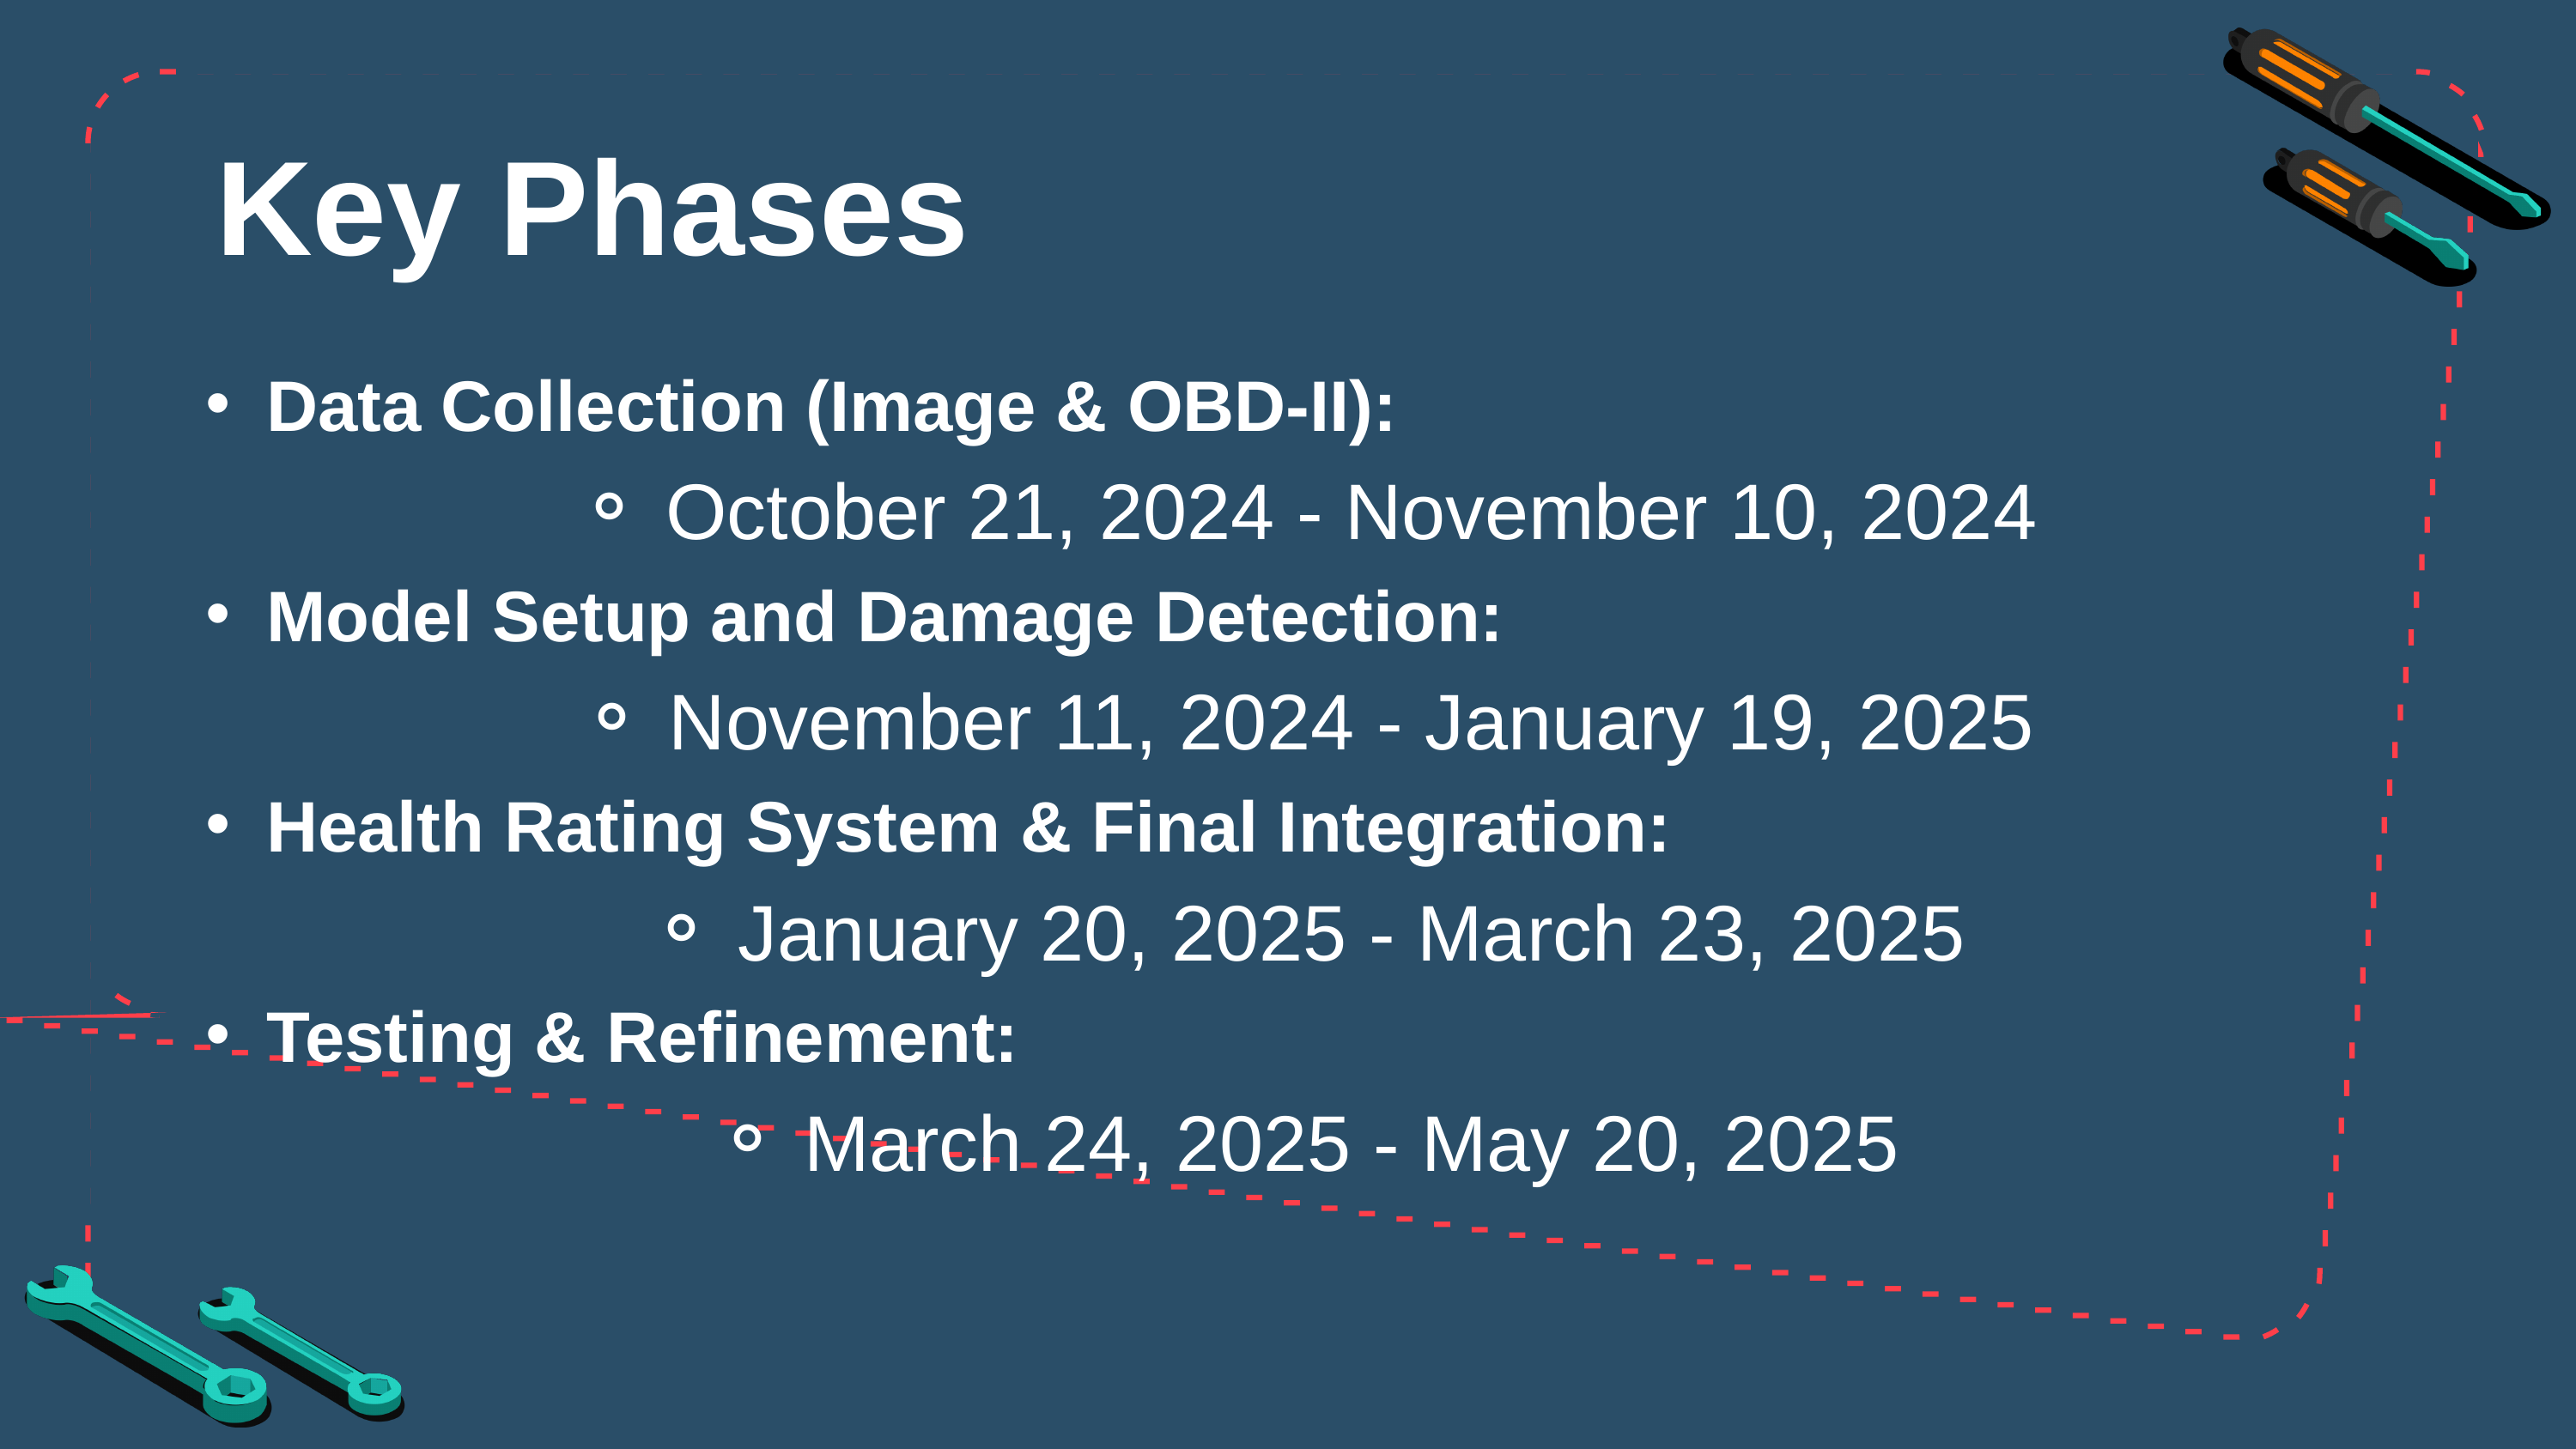

Key Phases
Data Collection (Image & OBD-II):
October 21, 2024 - November 10, 2024
Model Setup and Damage Detection:
November 11, 2024 - January 19, 2025
Health Rating System & Final Integration:
January 20, 2025 - March 23, 2025
Testing & Refinement:
March 24, 2025 - May 20, 2025